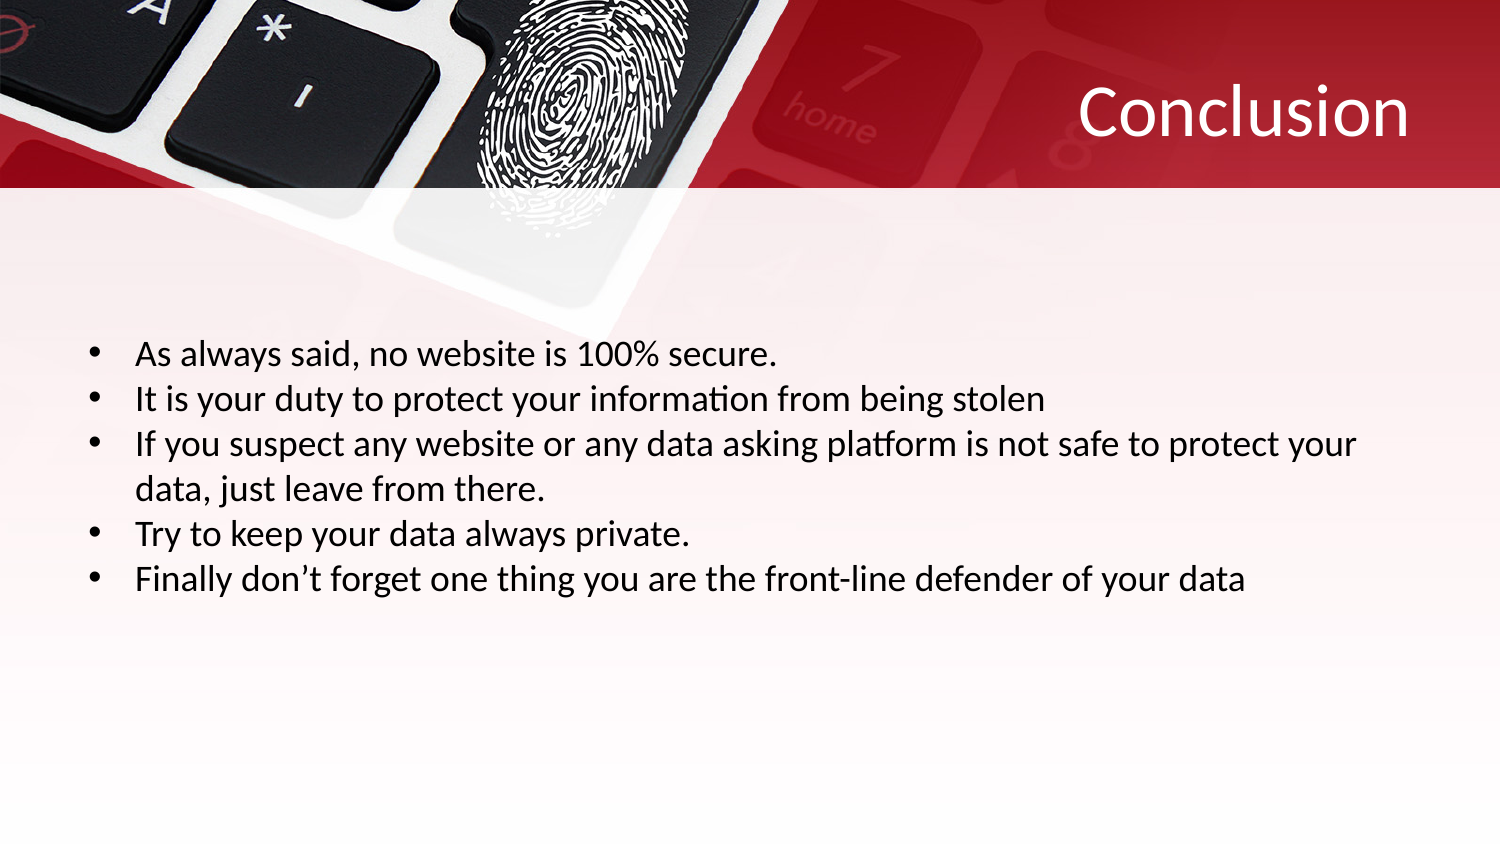

# Conclusion

As always said, no website is 100% secure.
It is your duty to protect your information from being stolen
If you suspect any website or any data asking platform is not safe to protect your data, just leave from there.
Try to keep your data always private.
Finally don’t forget one thing you are the front-line defender of your data